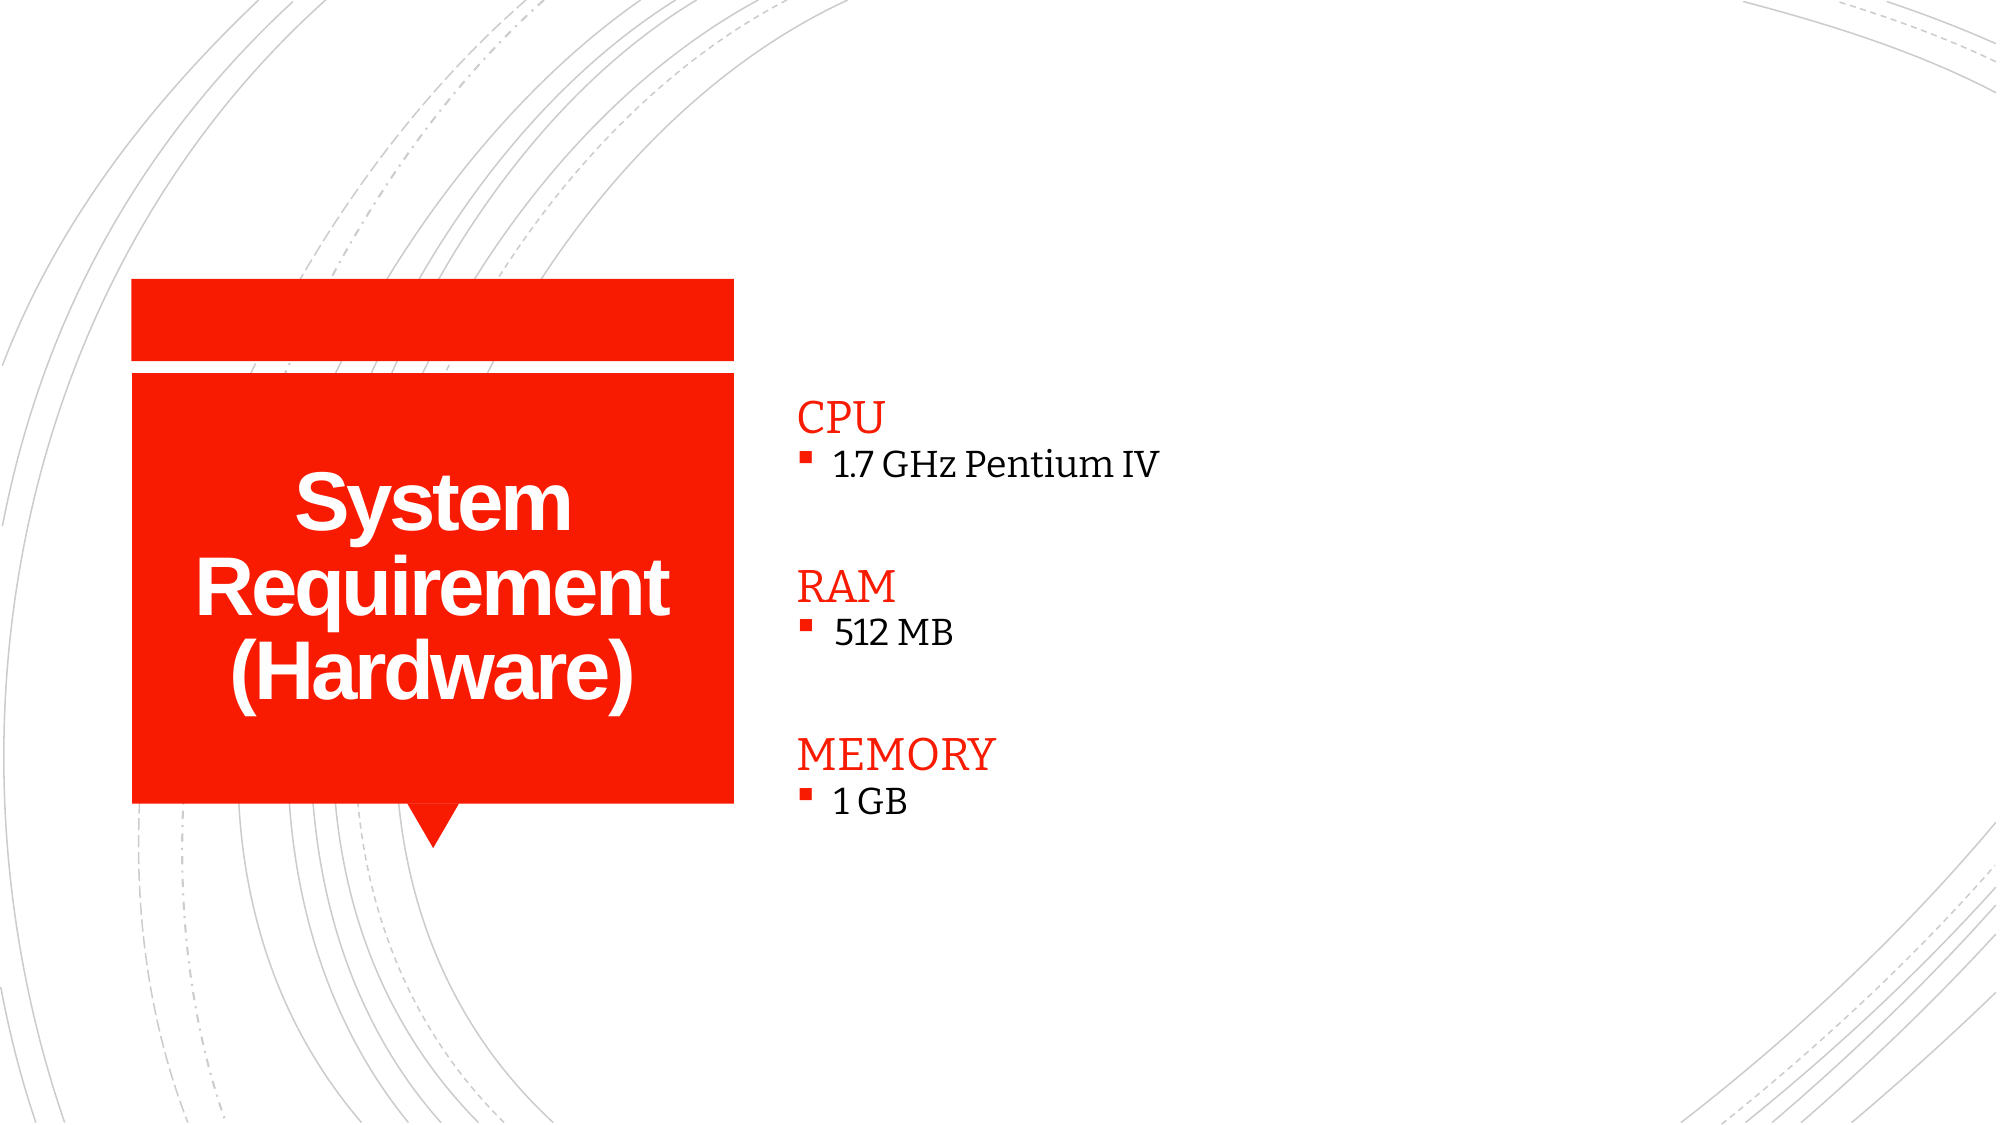

# System Requirement (Hardware)
CPU
1.7 GHz Pentium IV
RAM
512 MB
Memory
1 GB